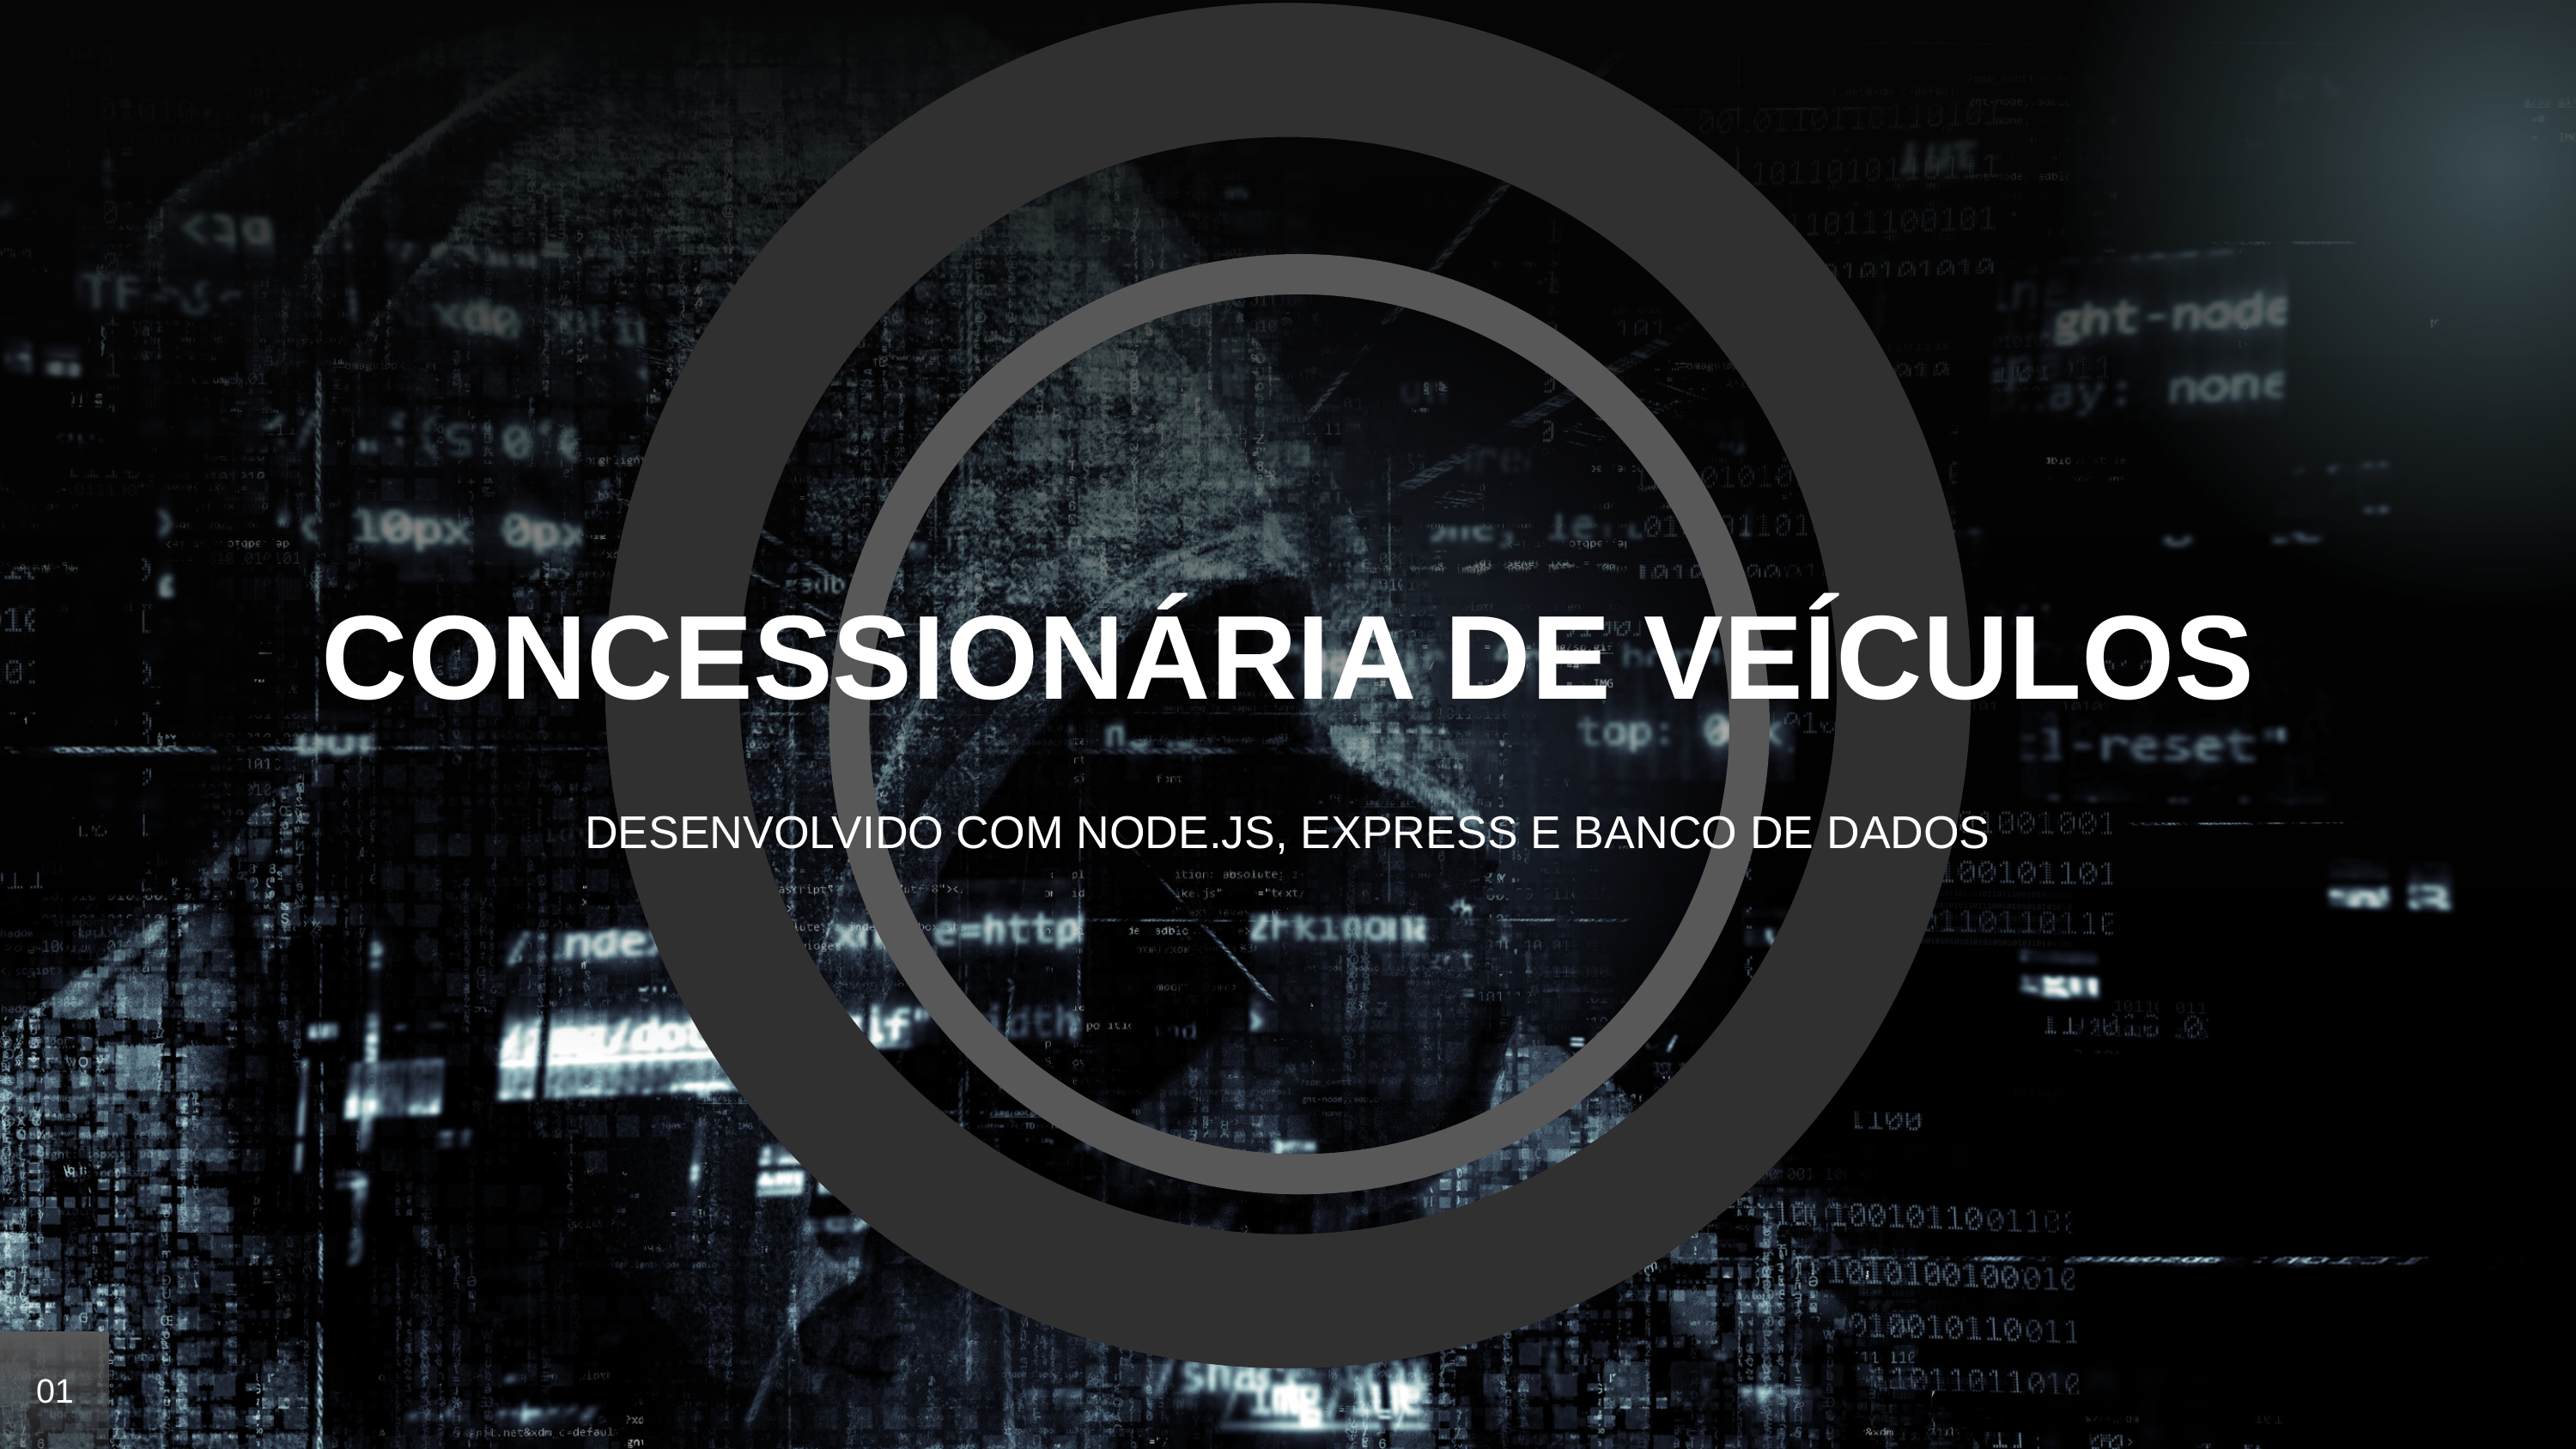

CONCESSIONÁRIA DE VEÍCULOS
DESENVOLVIDO COM NODE.JS, EXPRESS E BANCO DE DADOS

01